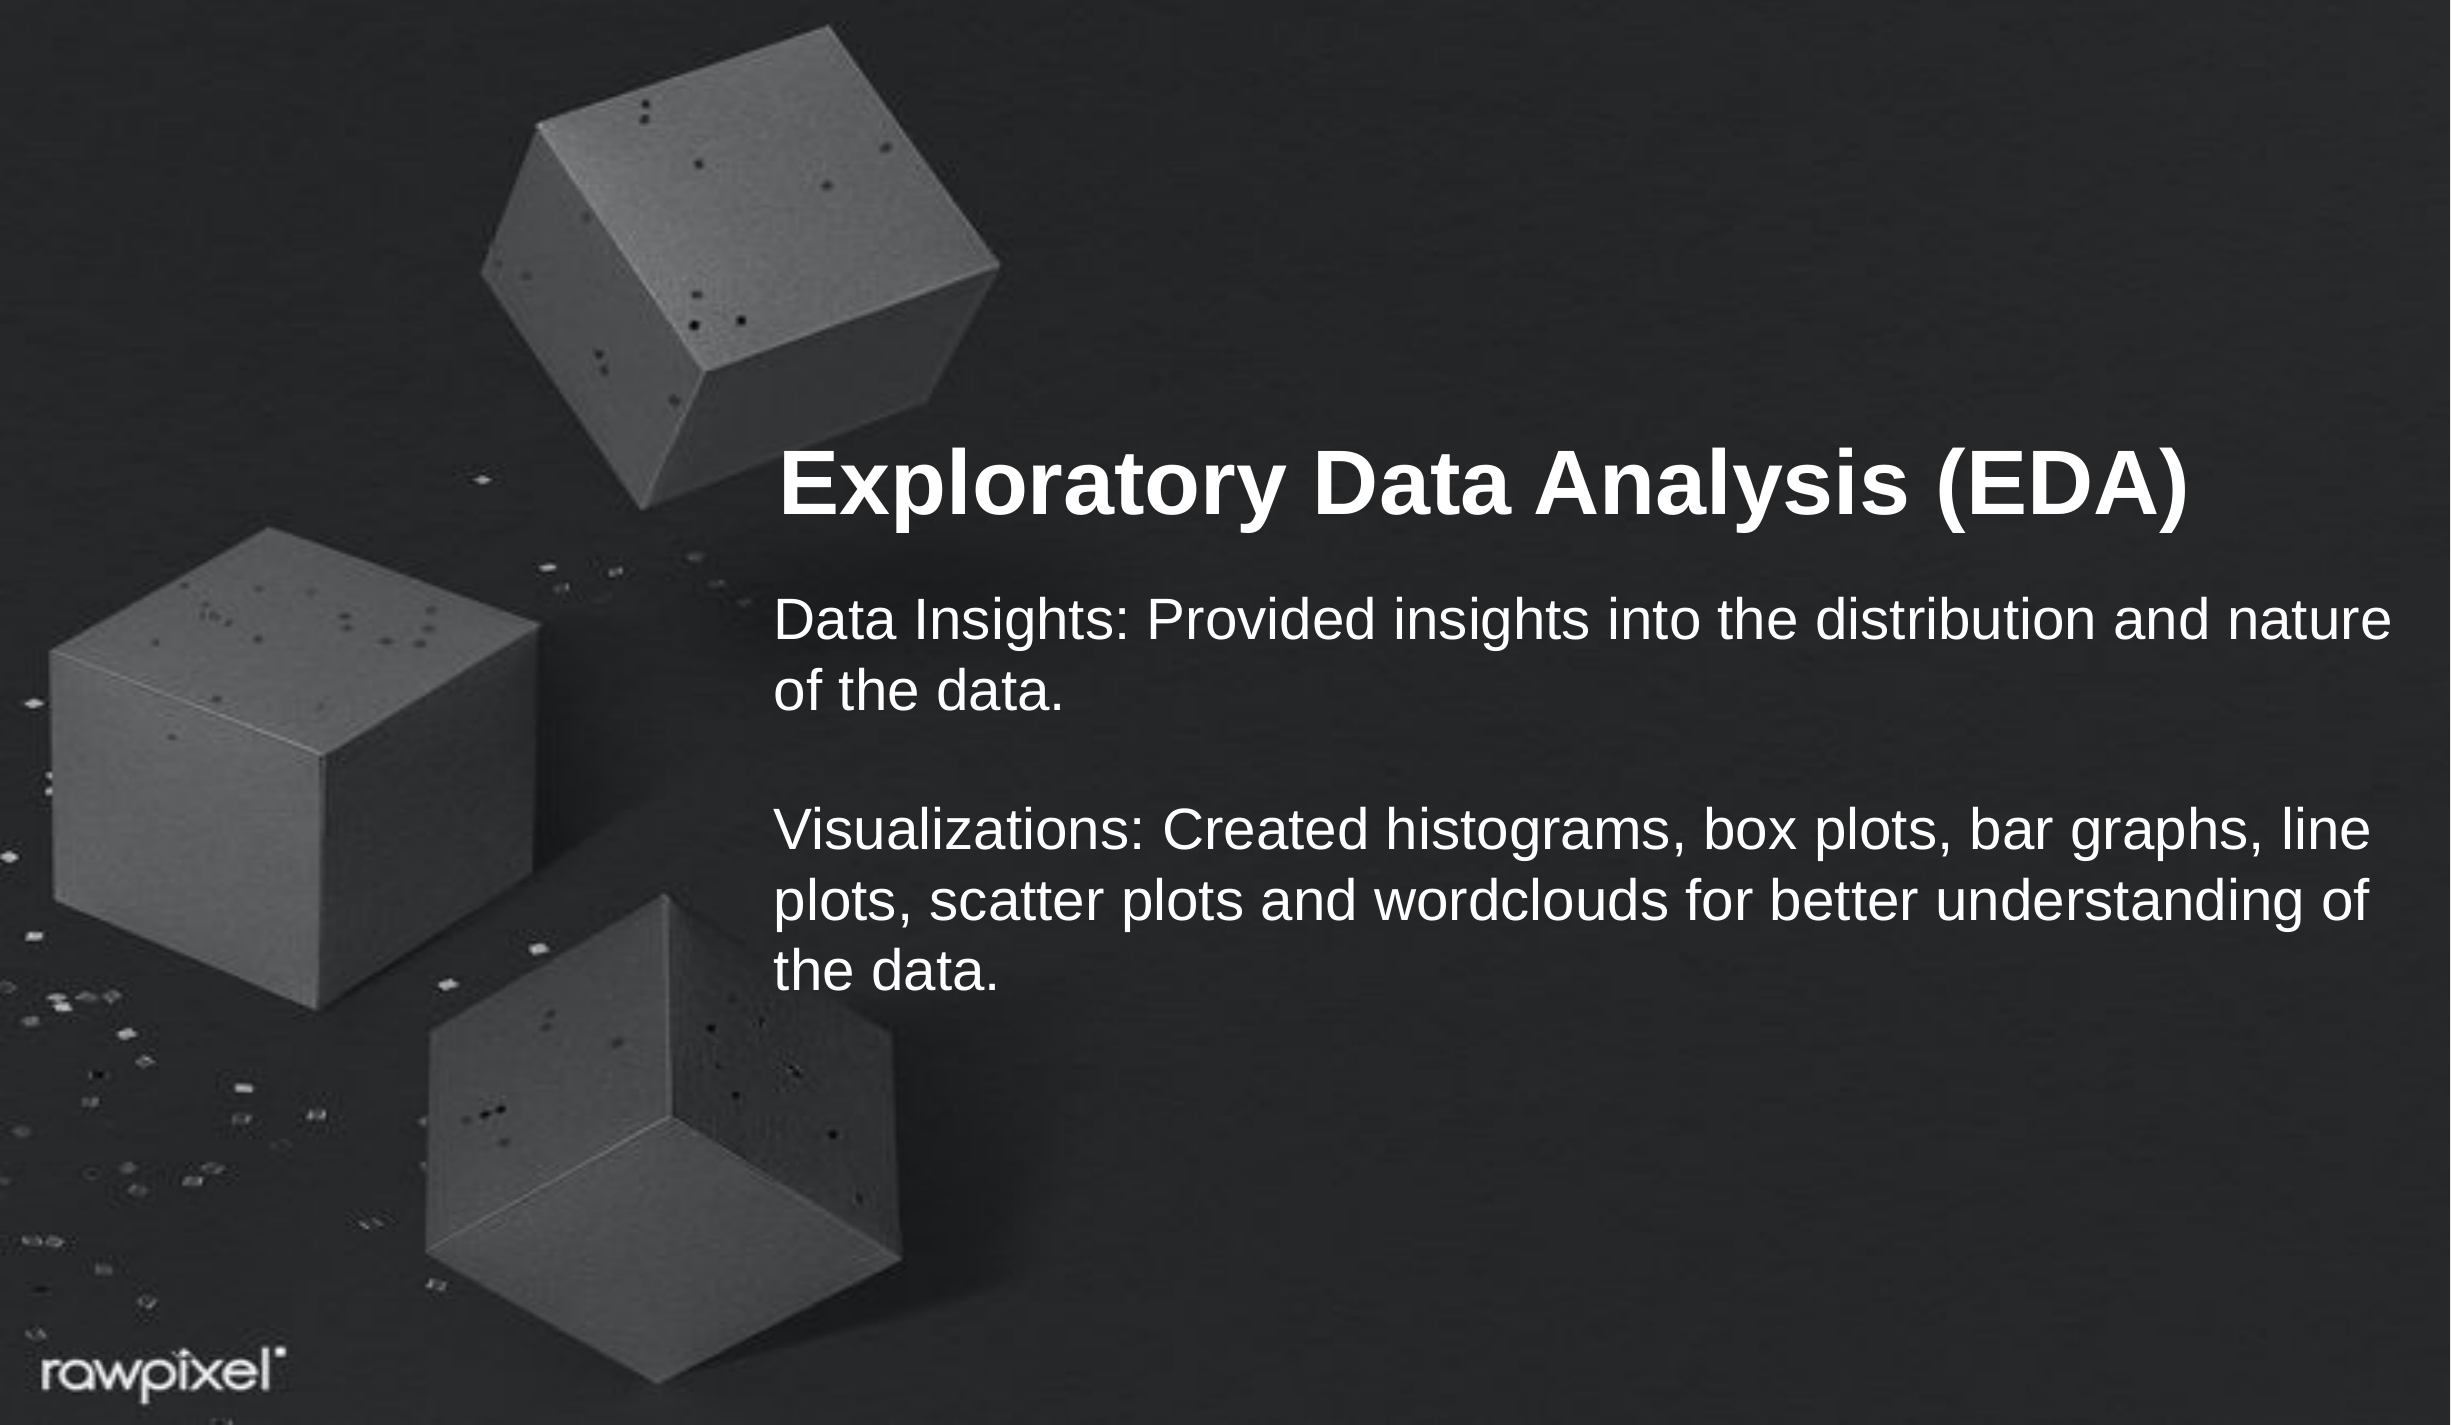

Exploratory Data Analysis (EDA)
Data Insights: Provided insights into the distribution and nature of the data.

Visualizations: Created histograms, box plots, bar graphs, line plots, scatter plots and wordclouds for better understanding of the data.